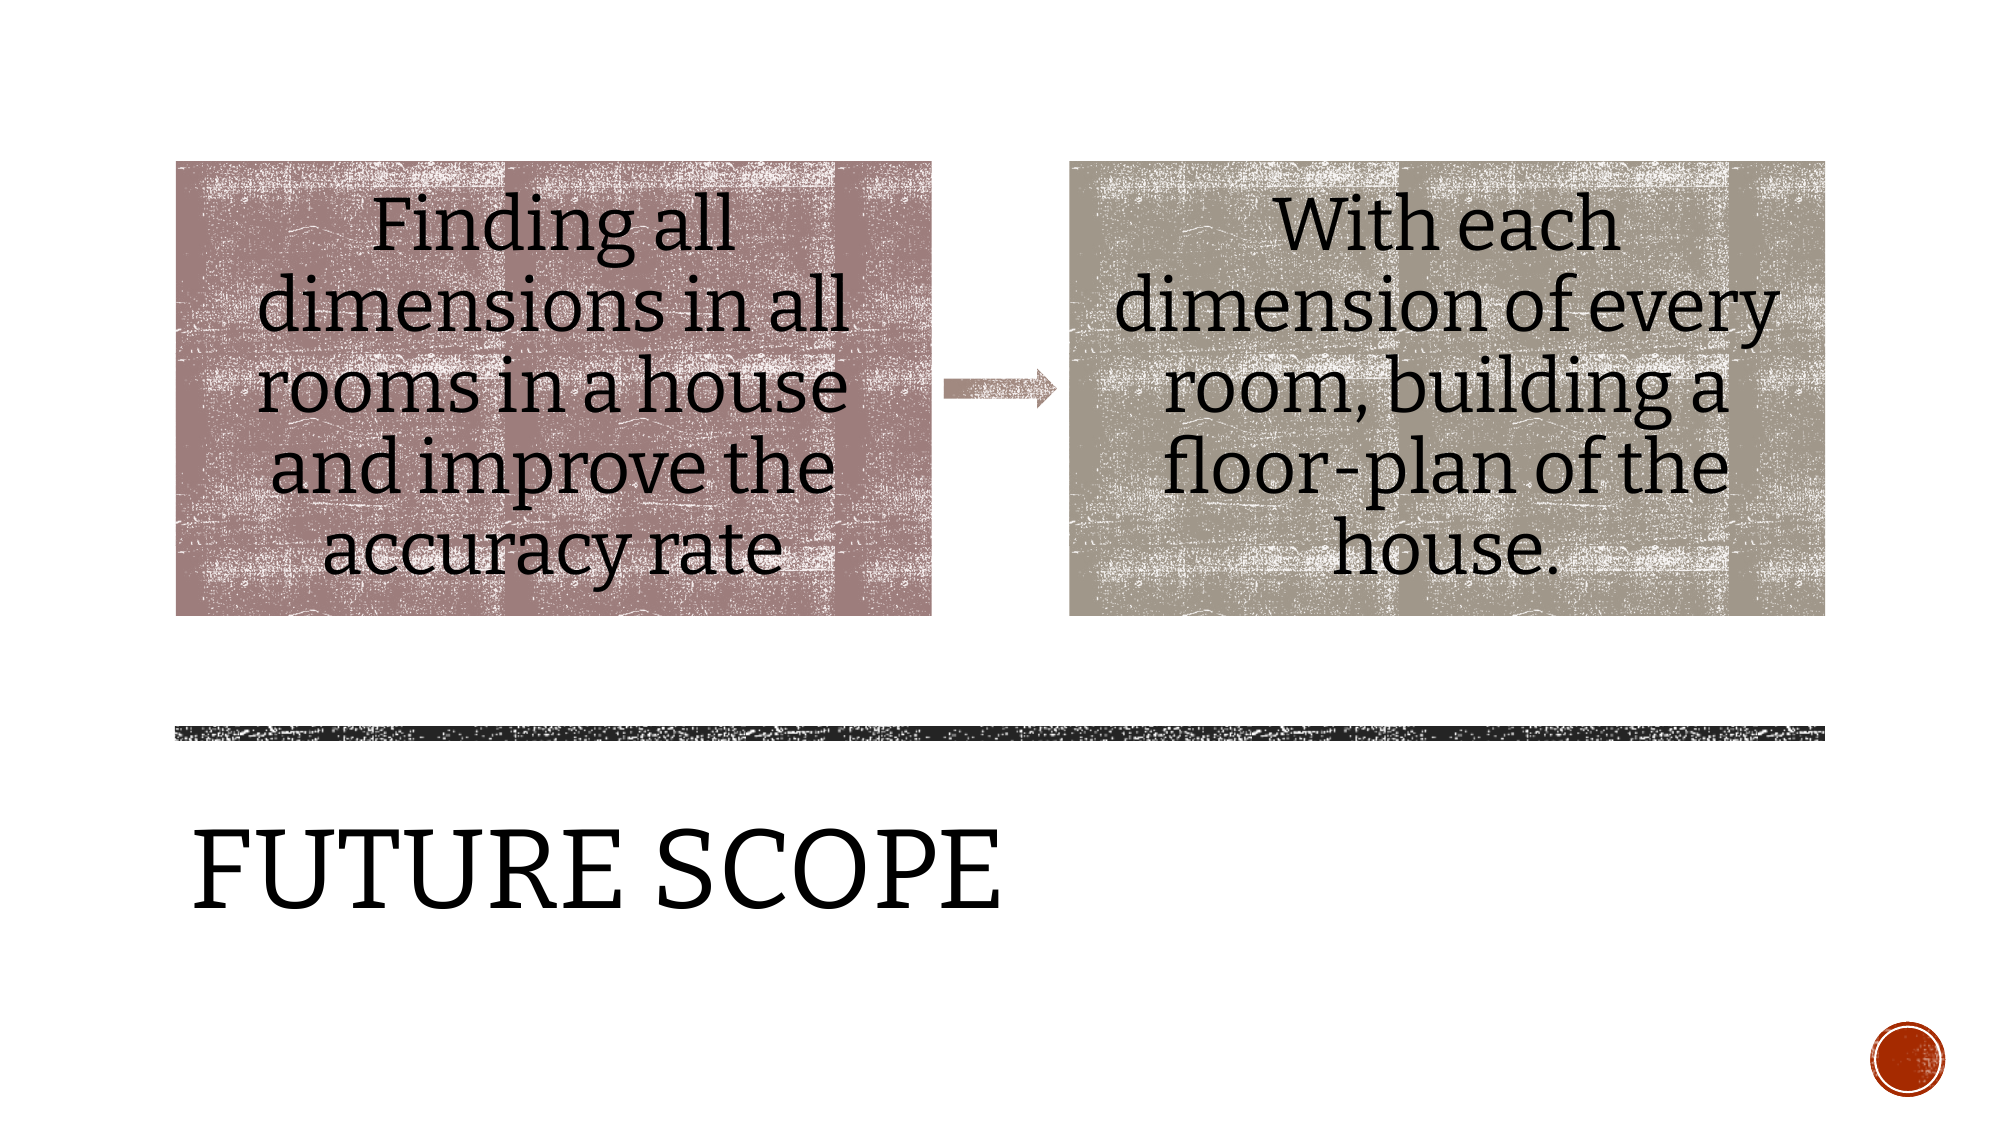

Finding all dimensions in all rooms in a house and improve the accuracy rate
With each dimension of every room, building a floor-plan of the house.

# Future scope